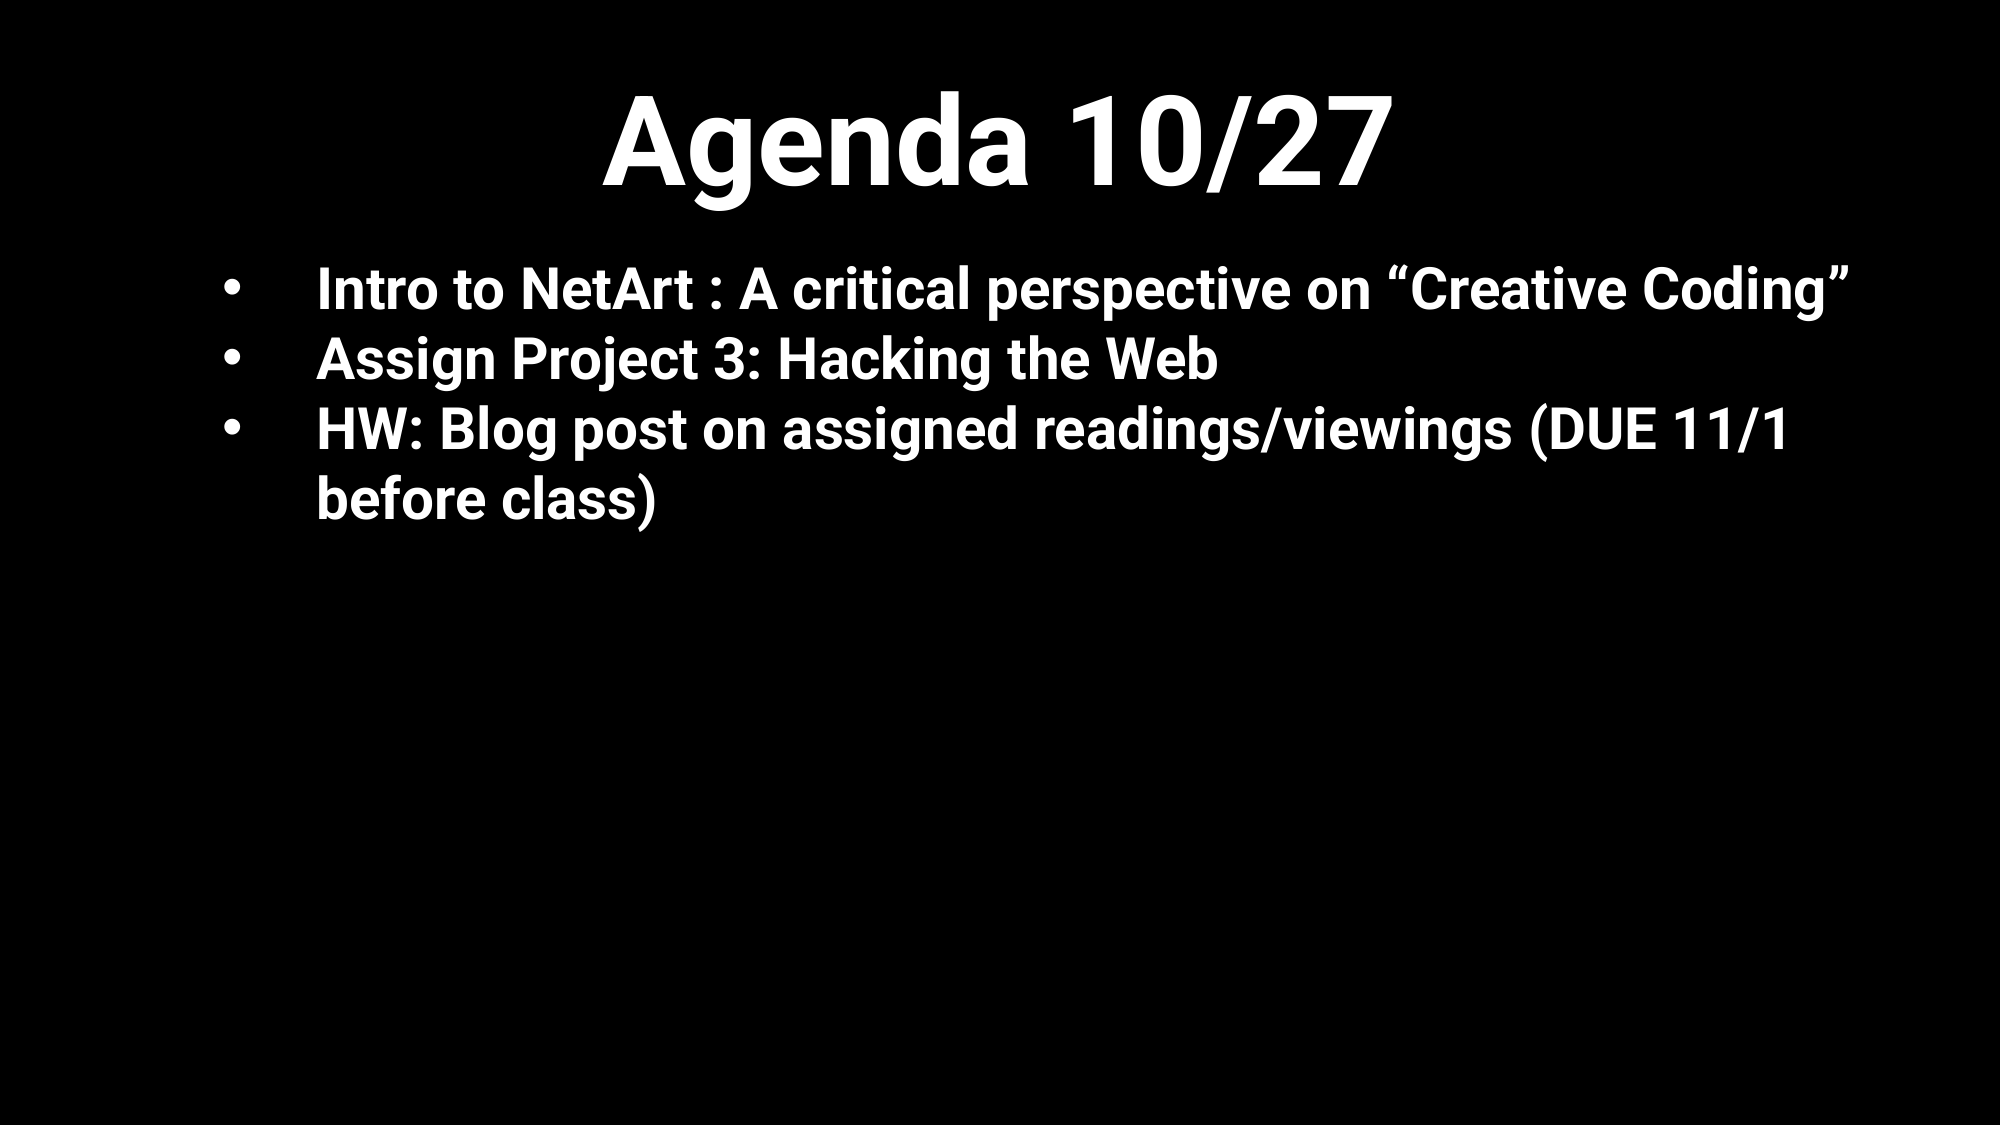

Agenda 10/27
Intro to NetArt : A critical perspective on “Creative Coding”
Assign Project 3: Hacking the Web
HW: Blog post on assigned readings/viewings (DUE 11/1 before class)